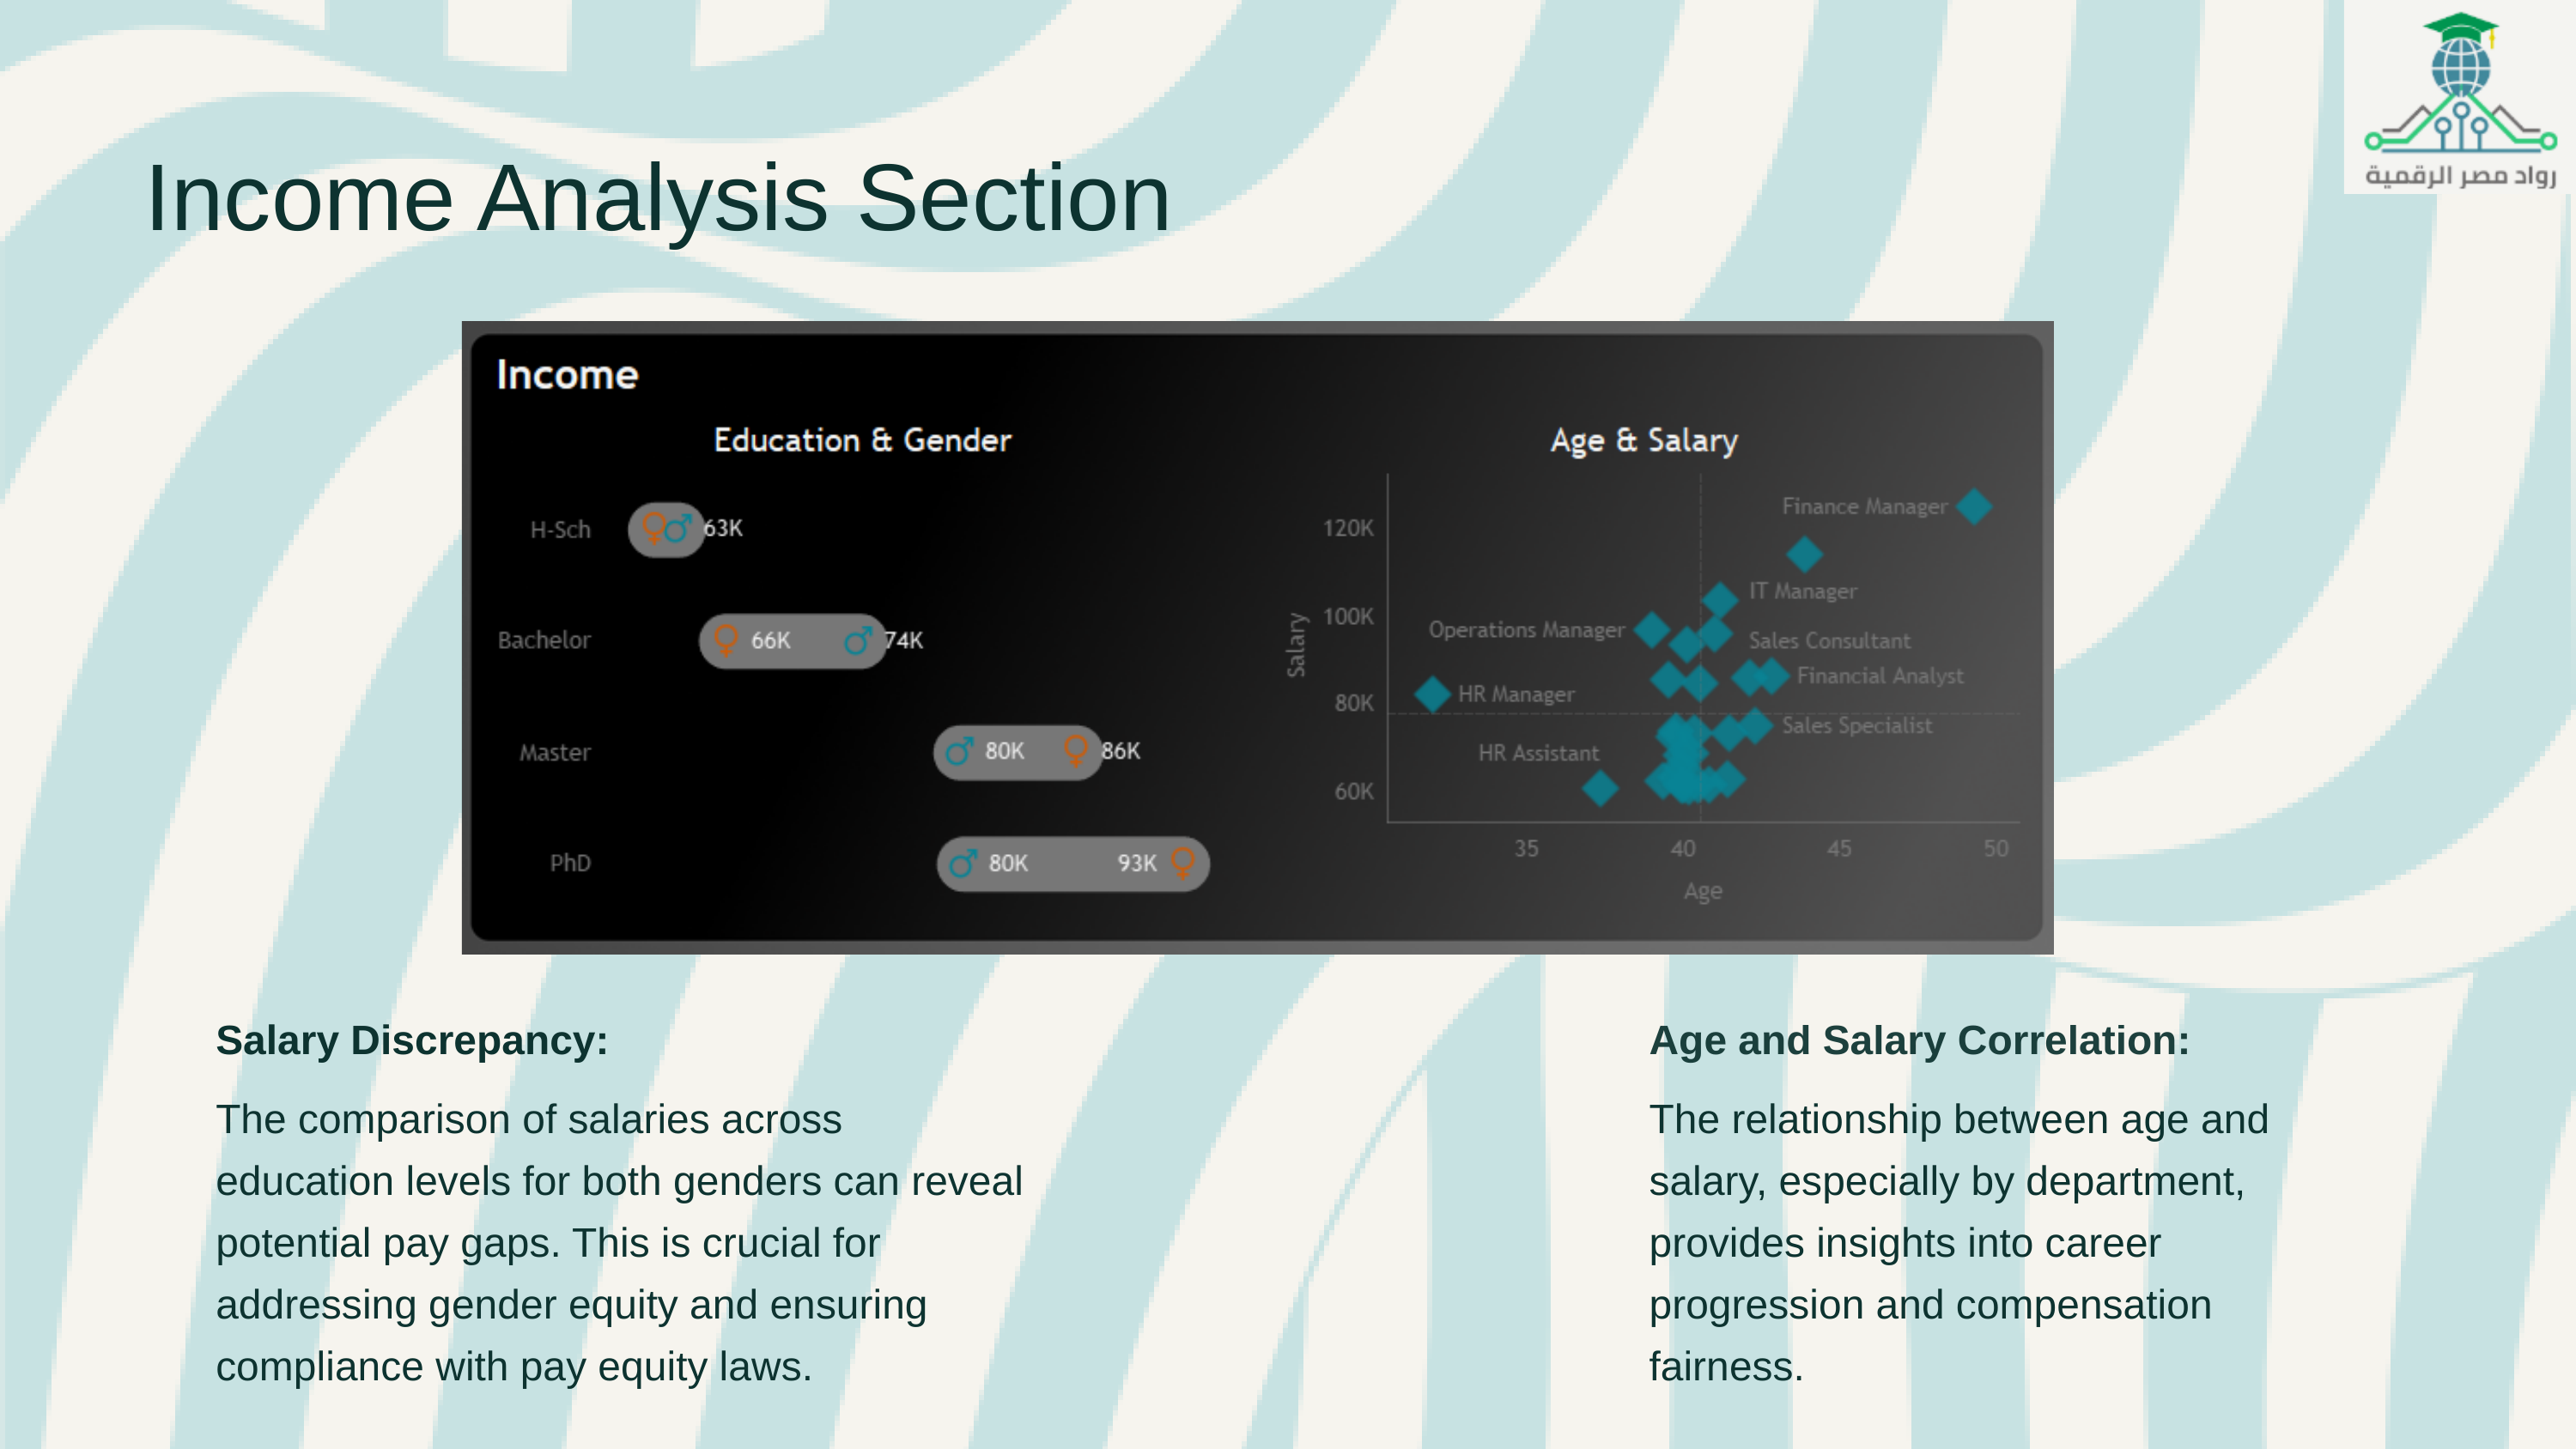

Income Analysis Section

Salary Discrepancy:
Age and Salary Correlation:
The comparison of salaries across education levels for both genders can reveal potential pay gaps. This is crucial for addressing gender equity and ensuring compliance with pay equity laws.
The relationship between age and salary, especially by department, provides insights into career progression and compensation fairness.